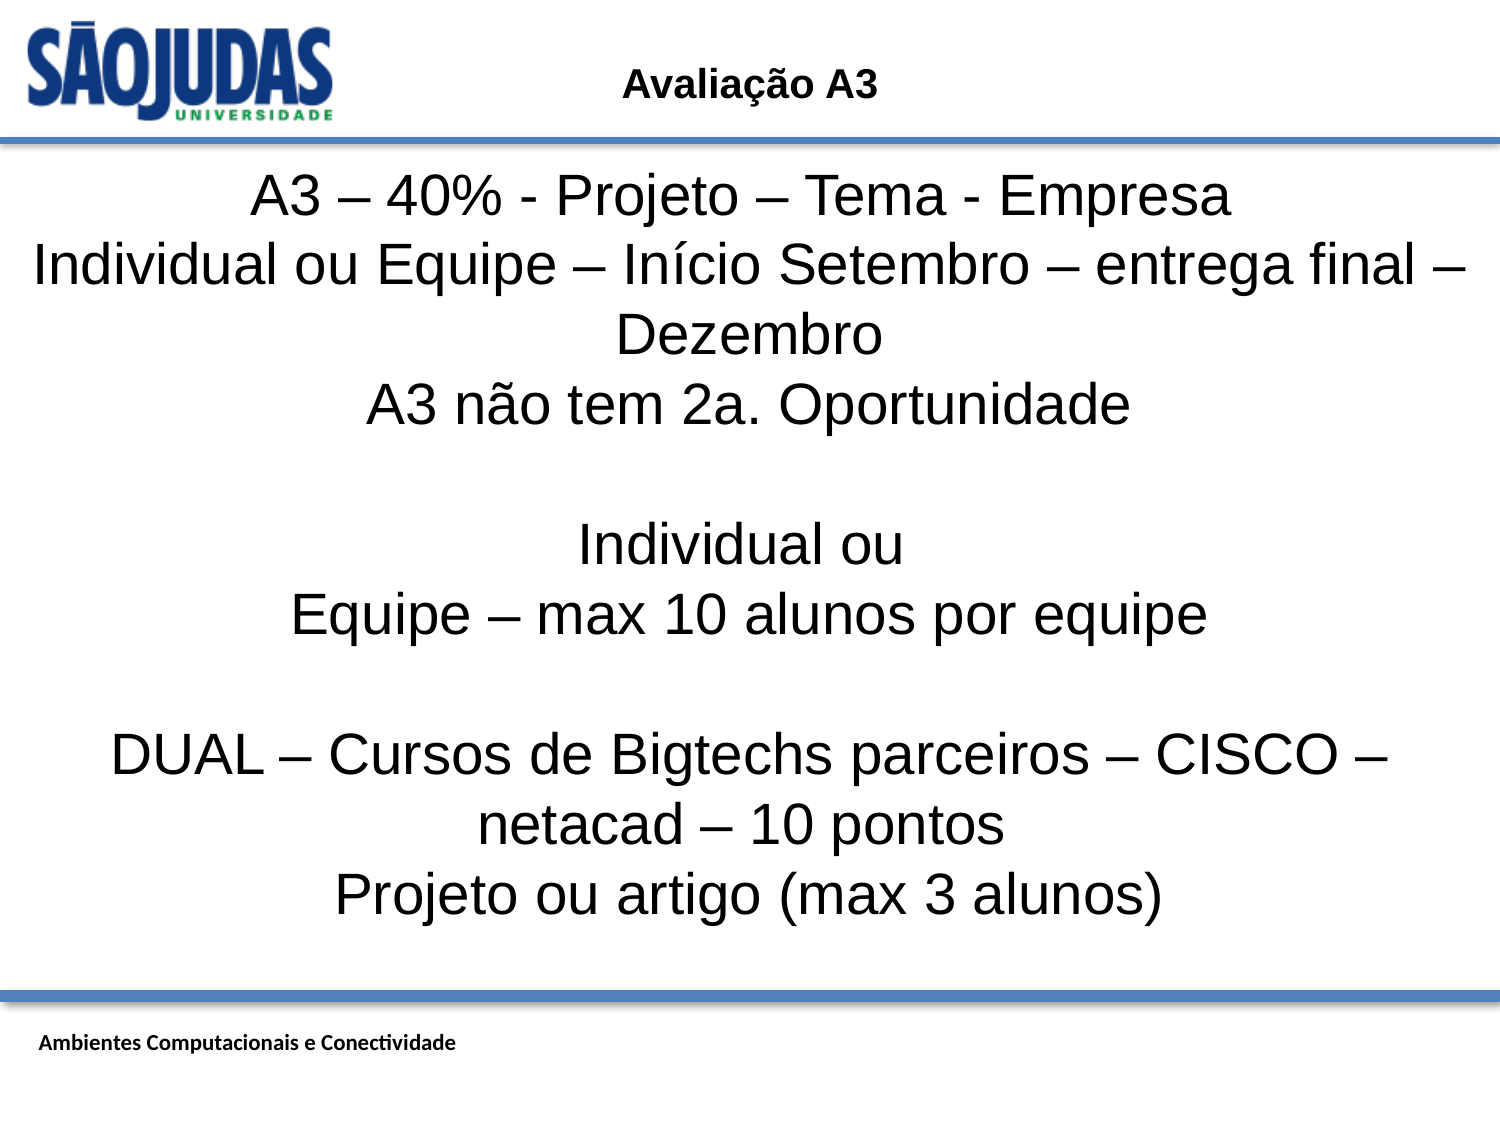

# Avaliação A3 A3 – 40% - Projeto – Tema - Empresa Individual ou Equipe – Início Setembro – entrega final – Dezembro A3 não tem 2a. Oportunidade Individual ou Equipe – max 10 alunos por equipe DUAL – Cursos de Bigtechs parceiros – CISCO – netacad – 10 pontos Projeto ou artigo (max 3 alunos)